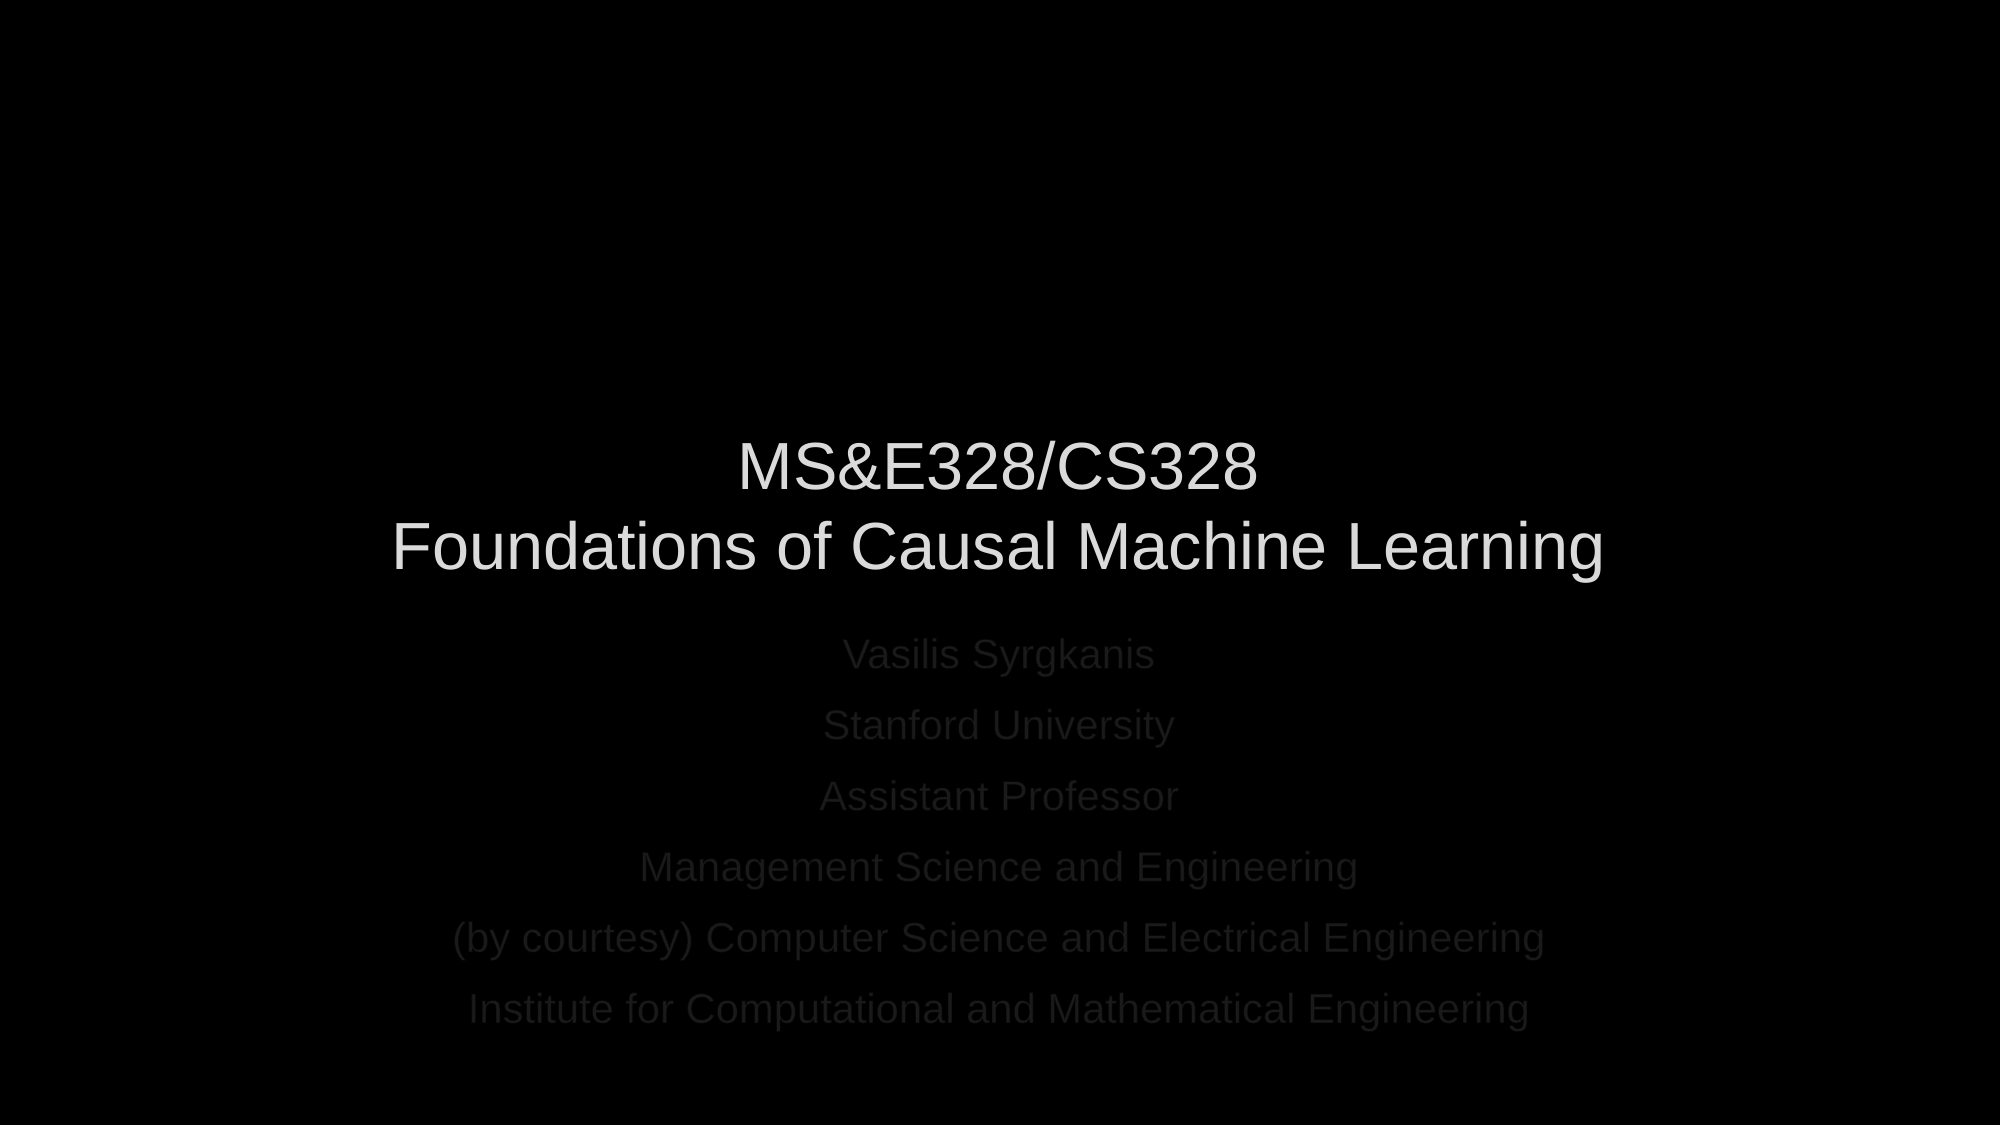

# MS&E328/CS328 Foundations of Causal Machine Learning
Vasilis Syrgkanis
Stanford University
Assistant Professor
Management Science and Engineering
(by courtesy) Computer Science and Electrical Engineering
Institute for Computational and Mathematical Engineering